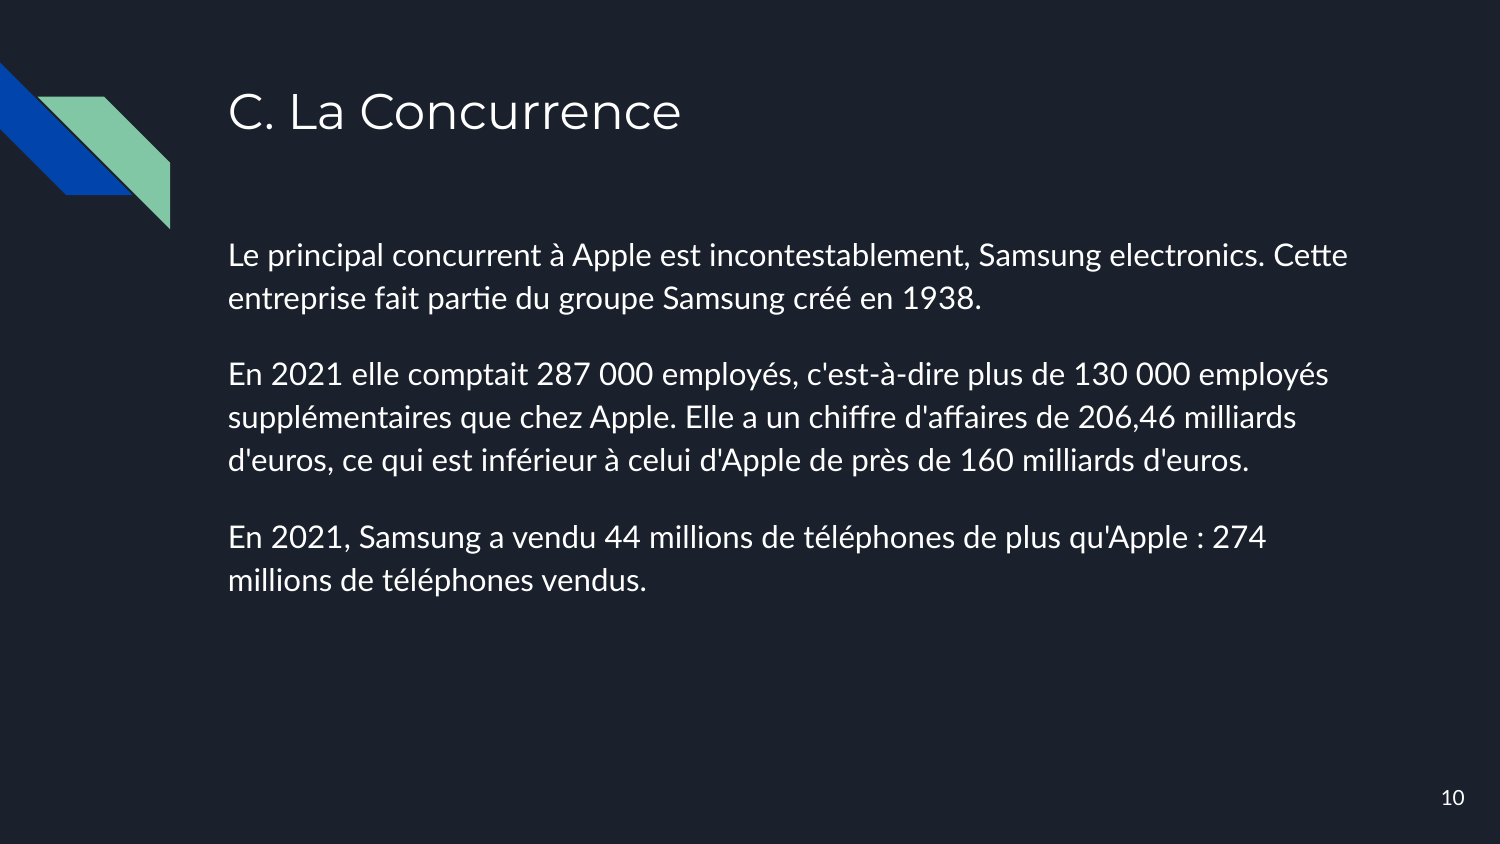

# C. La Concurrence
Le principal concurrent à Apple est incontestablement, Samsung electronics. Cette entreprise fait partie du groupe Samsung créé en 1938.
En 2021 elle comptait 287 000 employés, c'est-à-dire plus de 130 000 employés supplémentaires que chez Apple. Elle a un chiffre d'affaires de 206,46 milliards d'euros, ce qui est inférieur à celui d'Apple de près de 160 milliards d'euros.
En 2021, Samsung a vendu 44 millions de téléphones de plus qu'Apple : 274 millions de téléphones vendus.

10